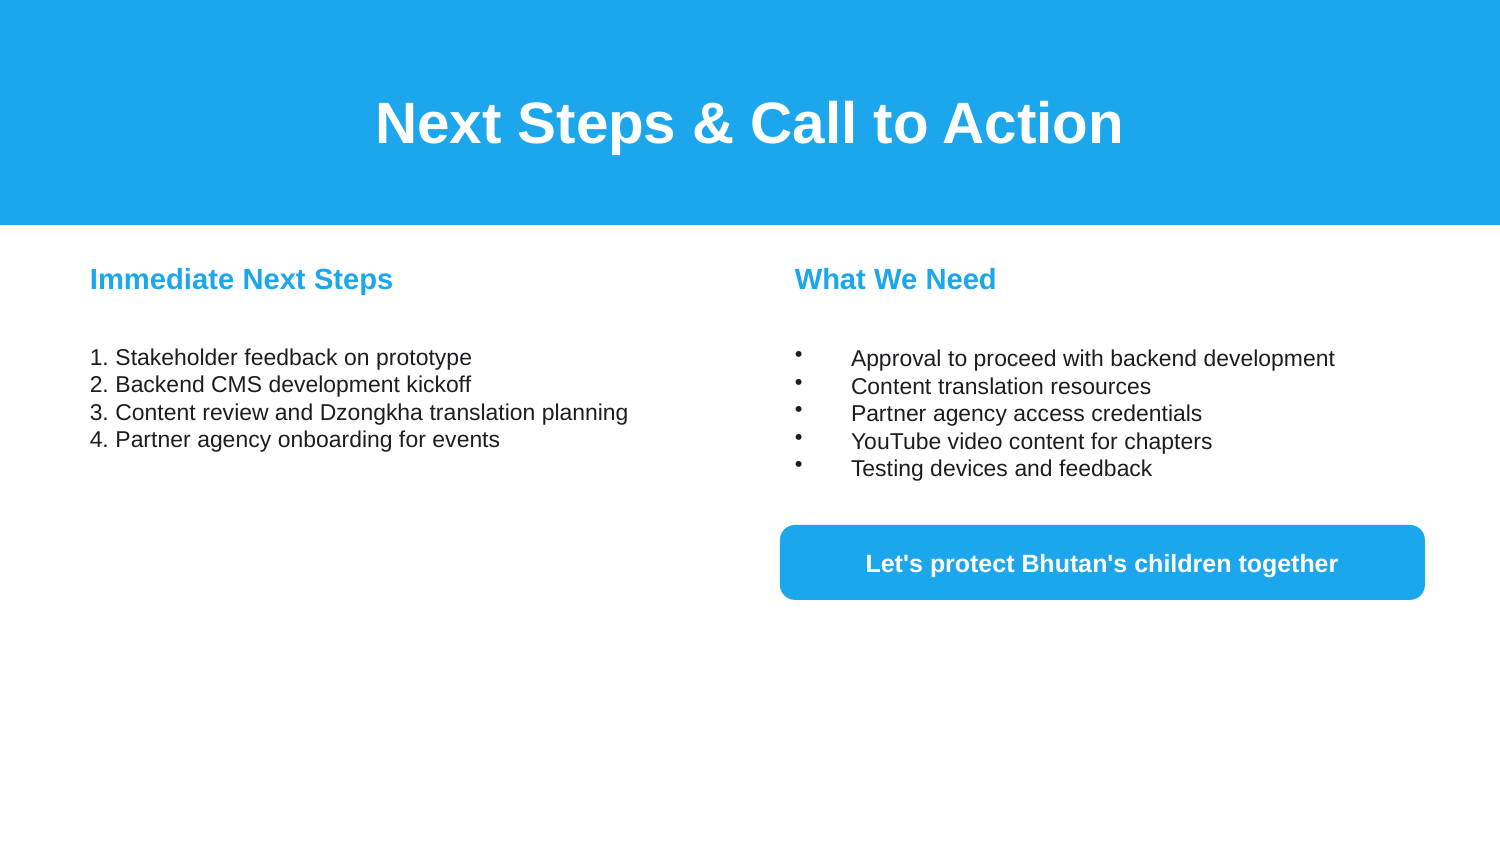

Next Steps & Call to Action
Immediate Next Steps
What We Need
1. Stakeholder feedback on prototype
2. Backend CMS development kickoff
3. Content review and Dzongkha translation planning
4. Partner agency onboarding for events
Approval to proceed with backend development
Content translation resources
Partner agency access credentials
YouTube video content for chapters
Testing devices and feedback

Let's protect Bhutan's children together